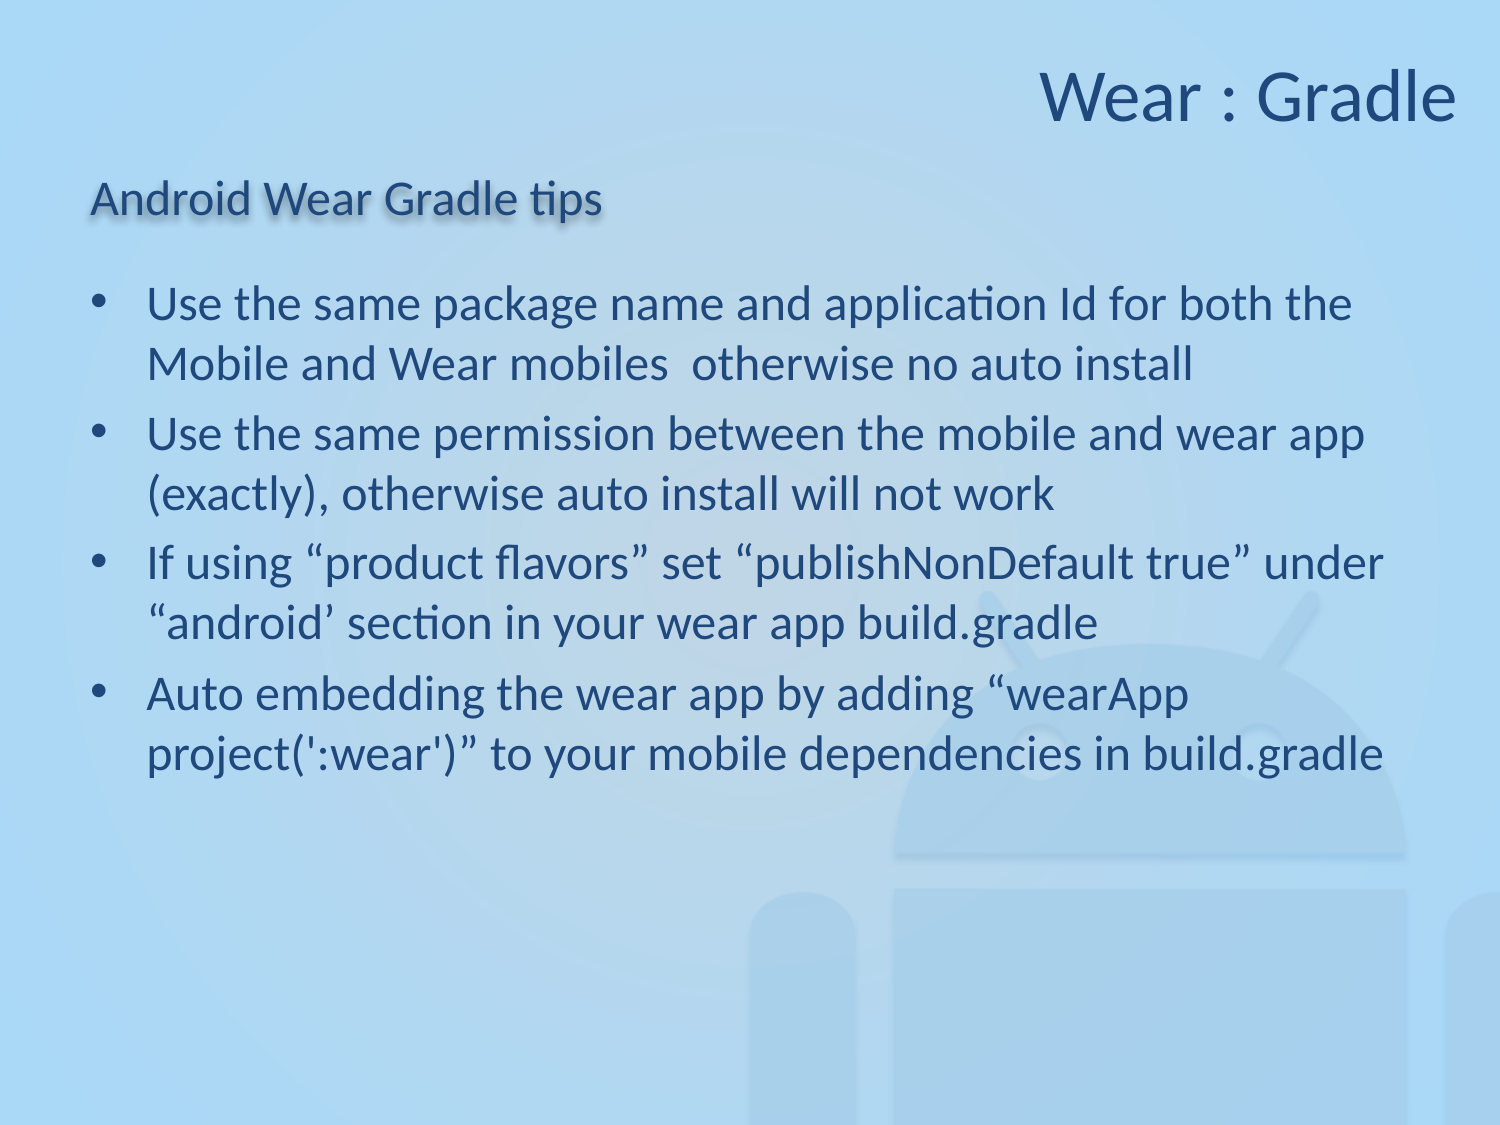

Wear : Gradle
# Android Wear Gradle tips
Use the same package name and application Id for both the Mobile and Wear mobiles  otherwise no auto install
Use the same permission between the mobile and wear app (exactly), otherwise auto install will not work
If using “product flavors” set “publishNonDefault true” under “android’ section in your wear app build.gradle
Auto embedding the wear app by adding “wearApp project(':wear')” to your mobile dependencies in build.gradle